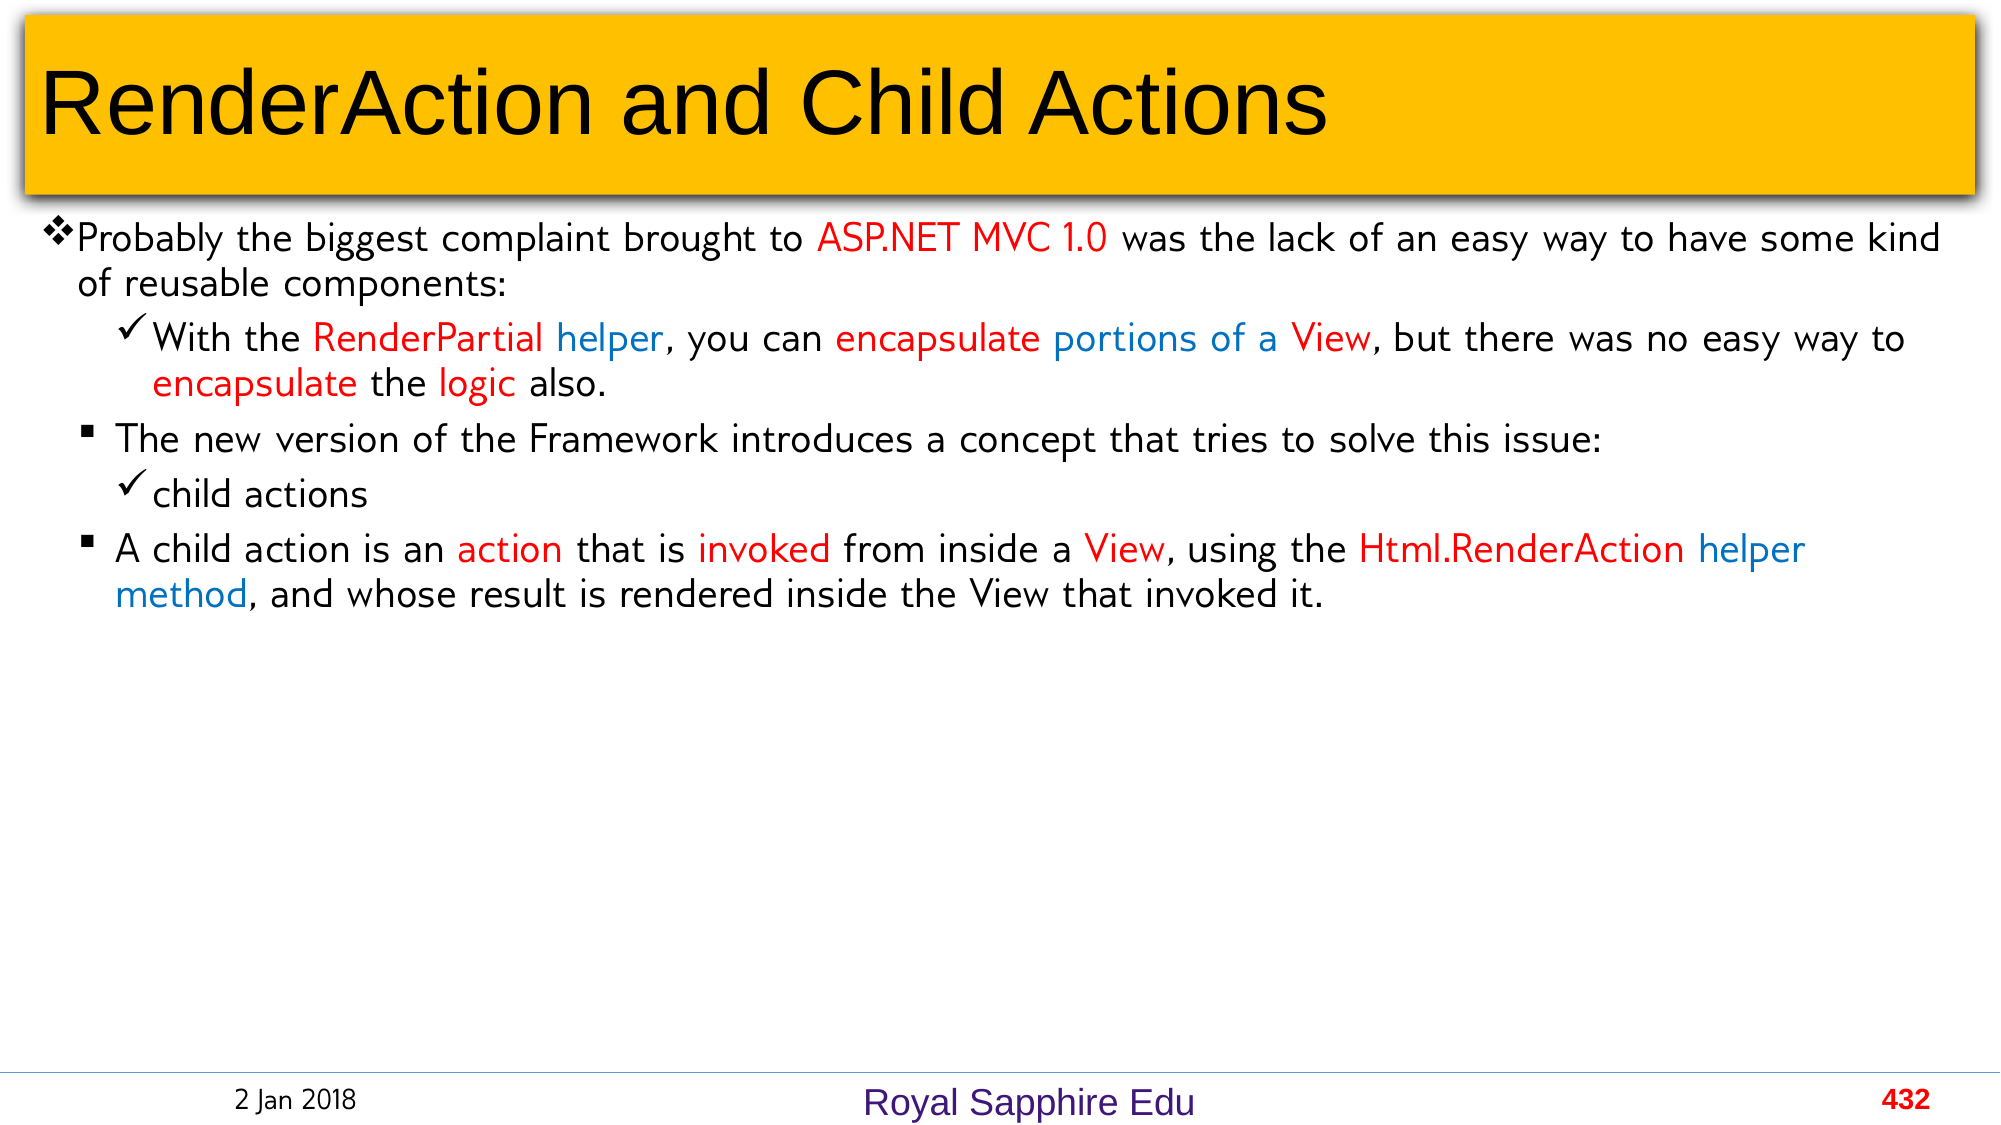

# RenderAction and Child Actions
Probably the biggest complaint brought to ASP.NET MVC 1.0 was the lack of an easy way to have some kind of reusable components:
With the RenderPartial helper, you can encapsulate portions of a View, but there was no easy way to encapsulate the logic also.
The new version of the Framework introduces a concept that tries to solve this issue:
child actions
A child action is an action that is invoked from inside a View, using the Html.RenderAction helper method, and whose result is rendered inside the View that invoked it.
2 Jan 2018
432